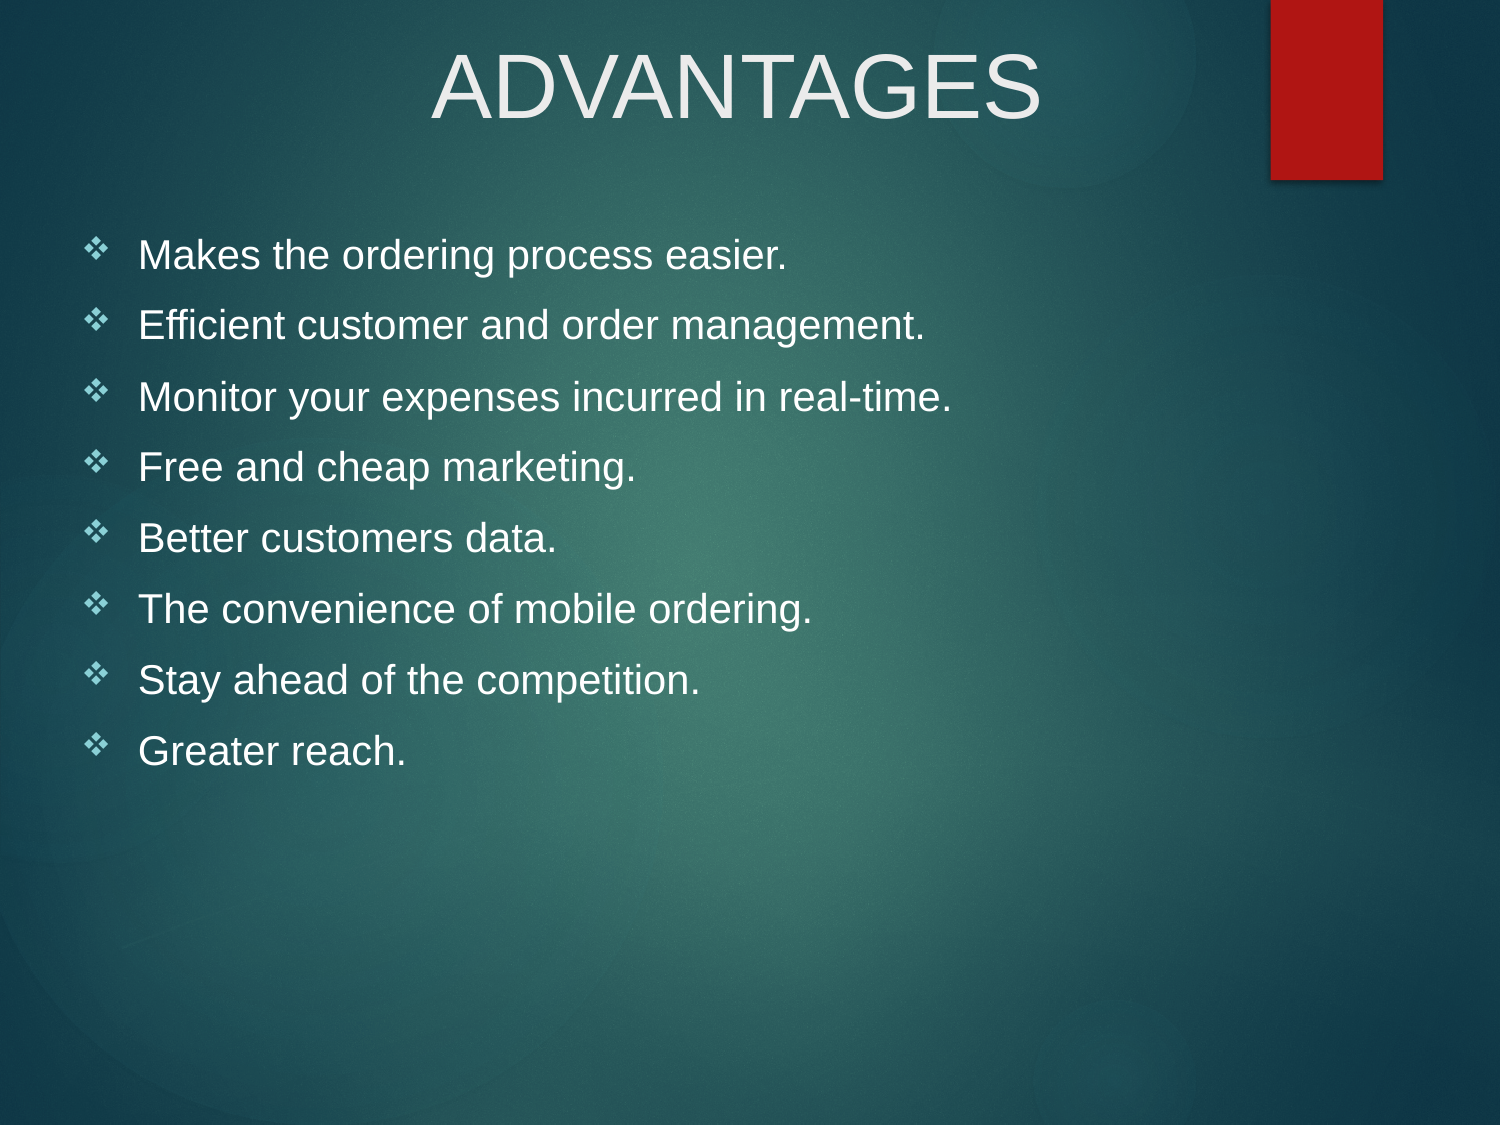

# ADVANTAGES
Makes the ordering process easier.
Efficient customer and order management.
Monitor your expenses incurred in real-time.
Free and cheap marketing.
Better customers data.
The convenience of mobile ordering.
Stay ahead of the competition.
Greater reach.